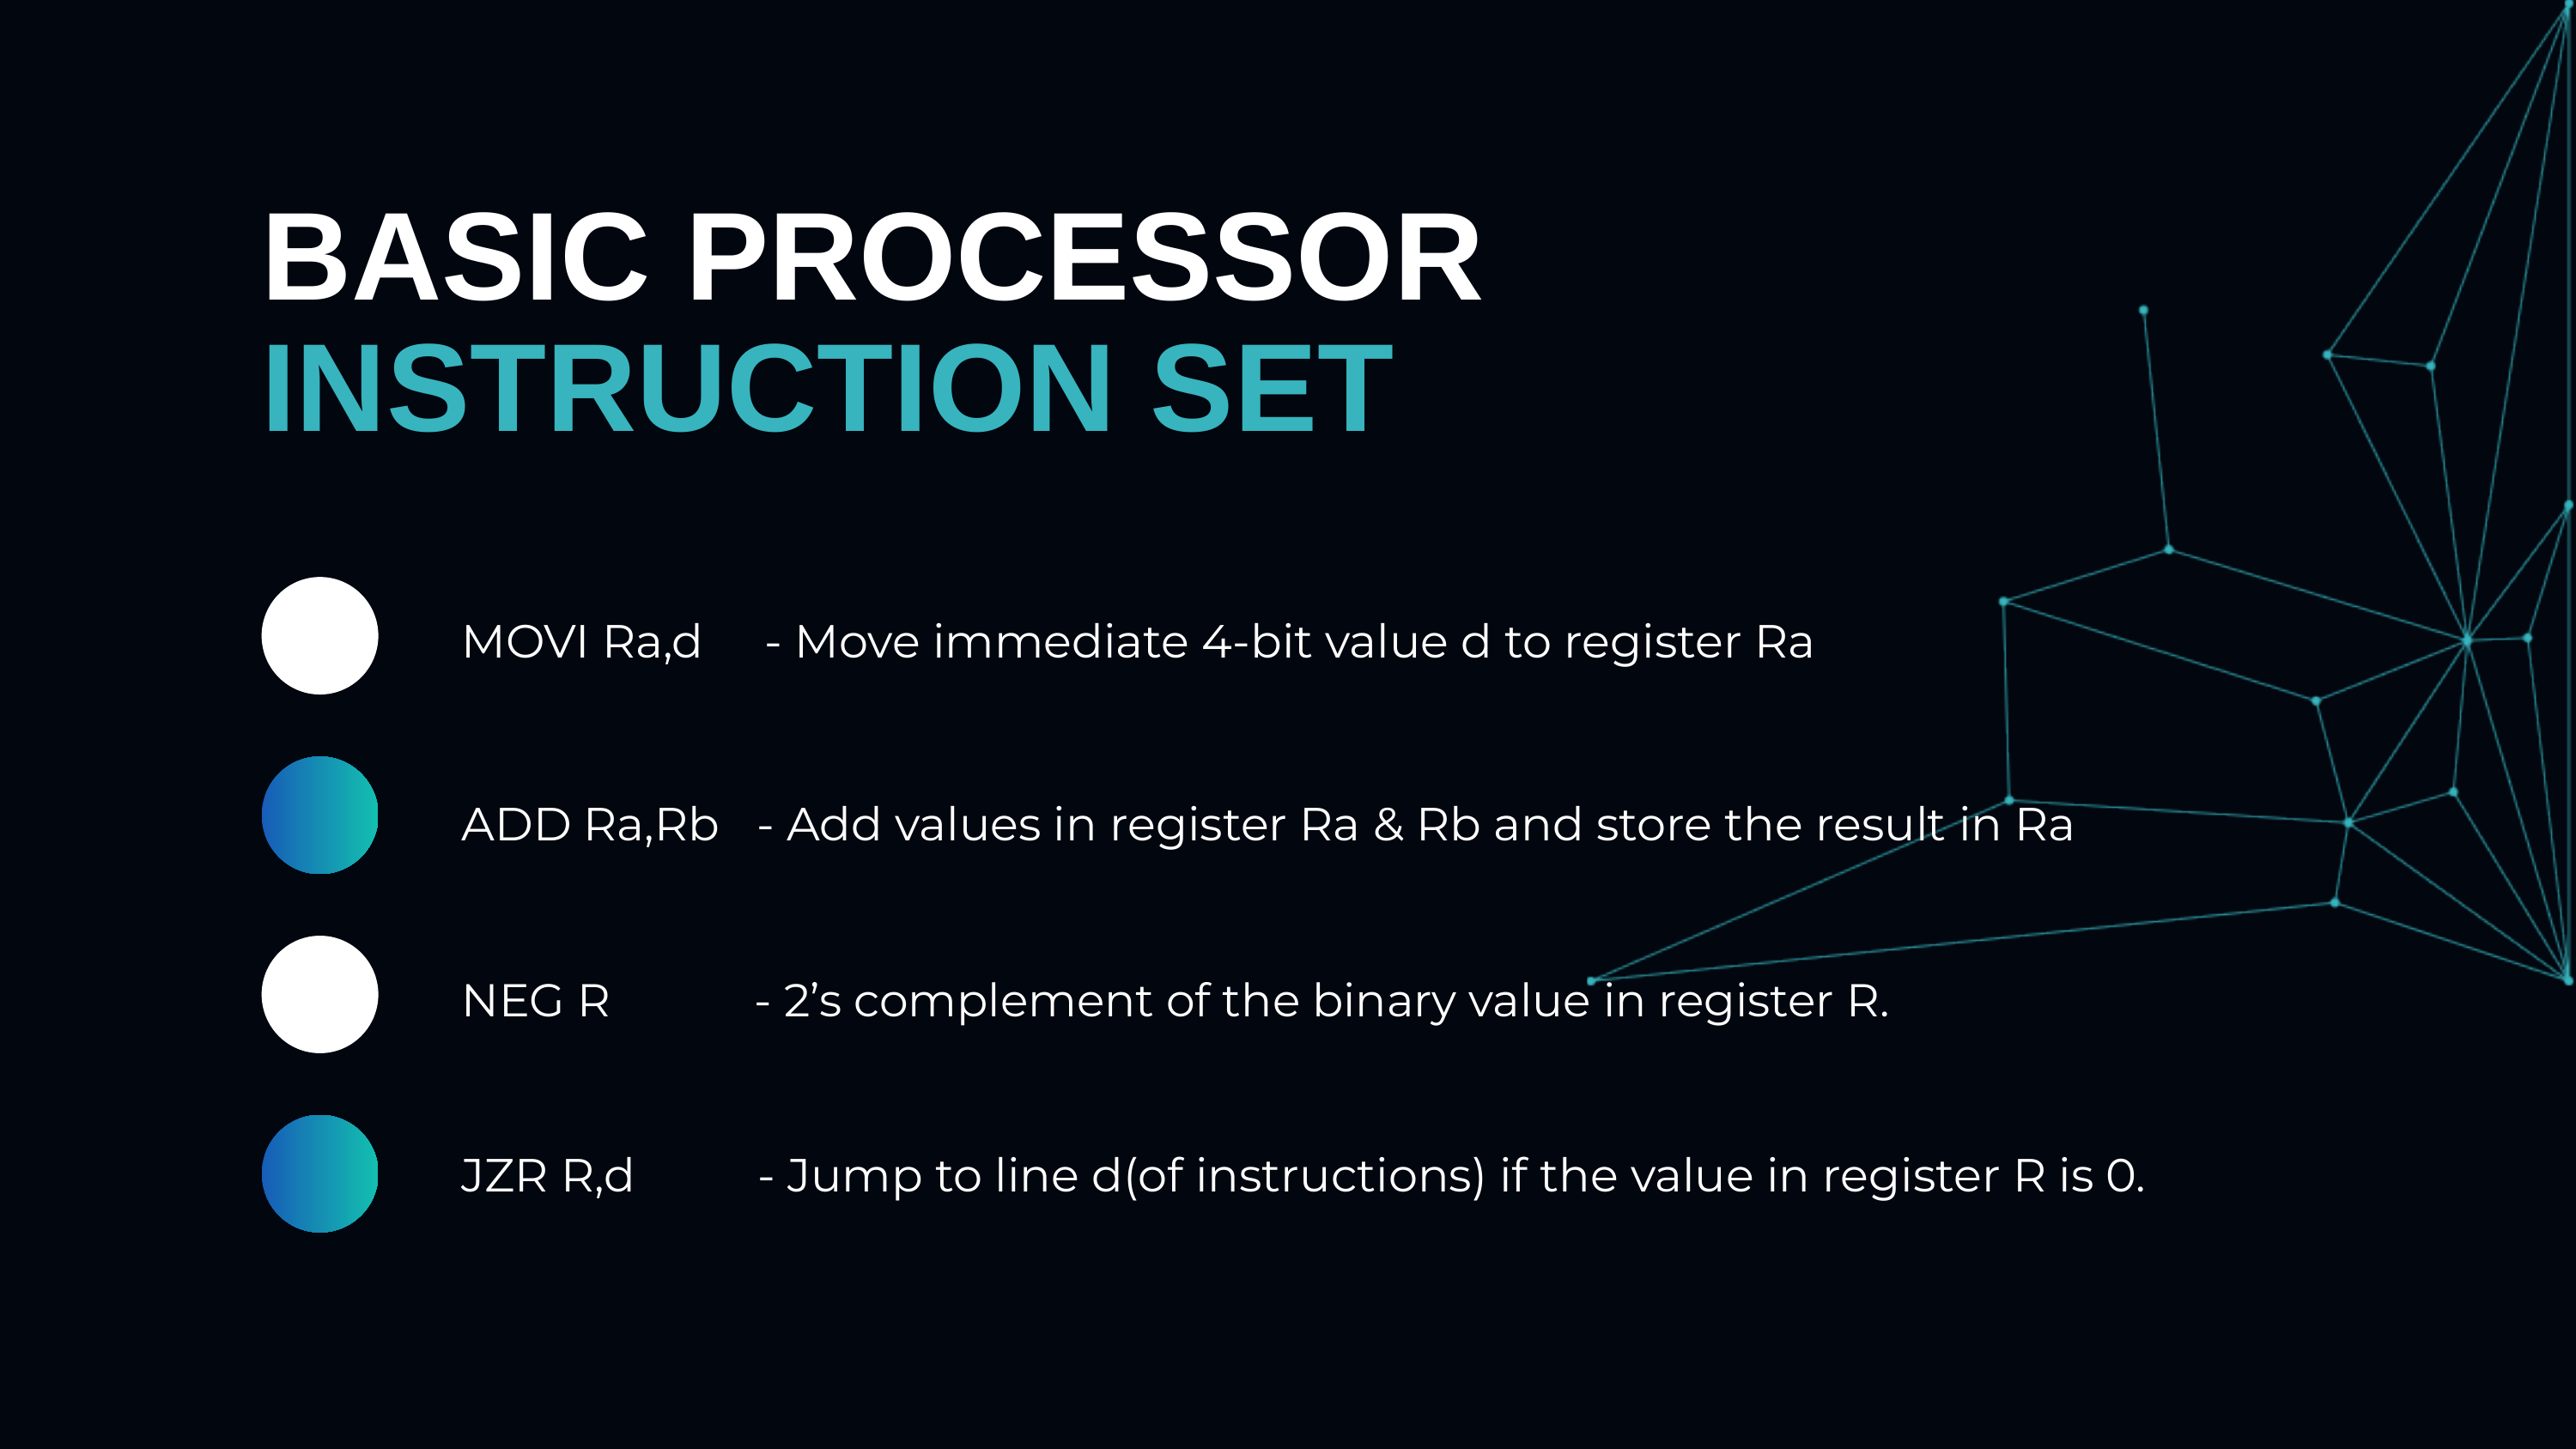

BASIC PROCESSOR
INSTRUCTION SET

MOVI Ra,d     - Move immediate 4-bit value d to register Ra

ADD Ra,Rb   - Add values in register Ra & Rb and store the result in Ra

NEG R            - 2’s complement of the binary value in register R.

JZR R,d          - Jump to line d(of instructions) if the value in register R is 0.